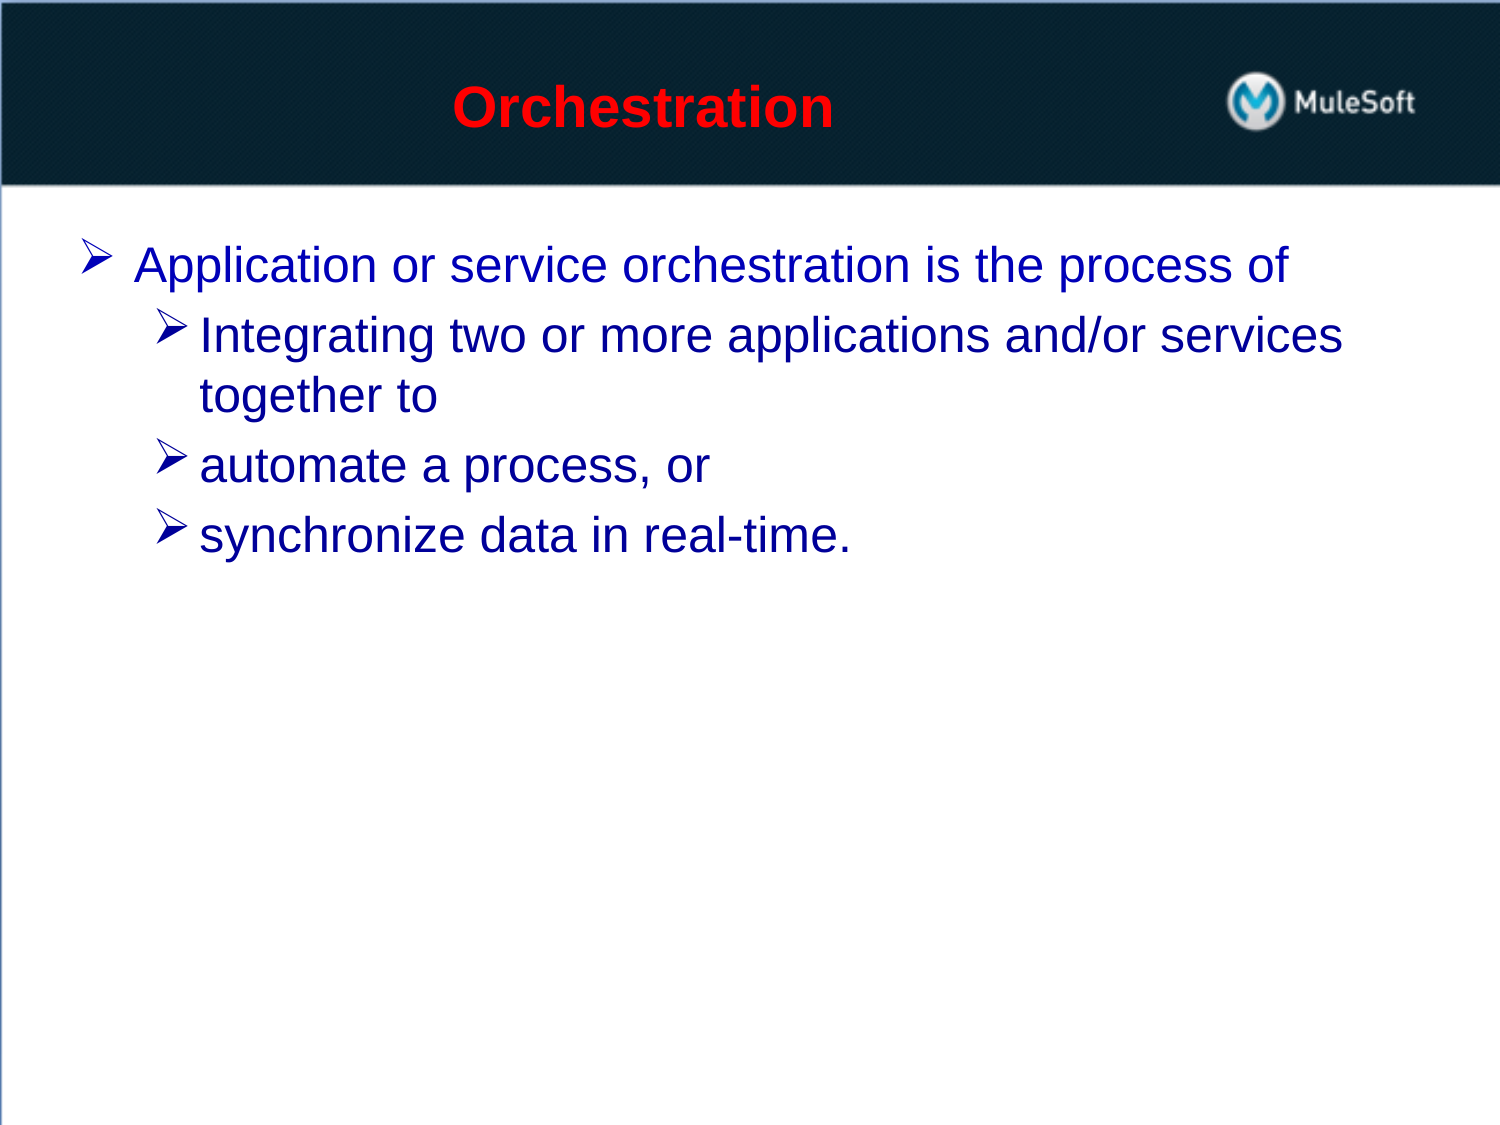

# Orchestration
Application or service orchestration is the process of
Integrating two or more applications and/or services together to
automate a process, or
synchronize data in real-time.